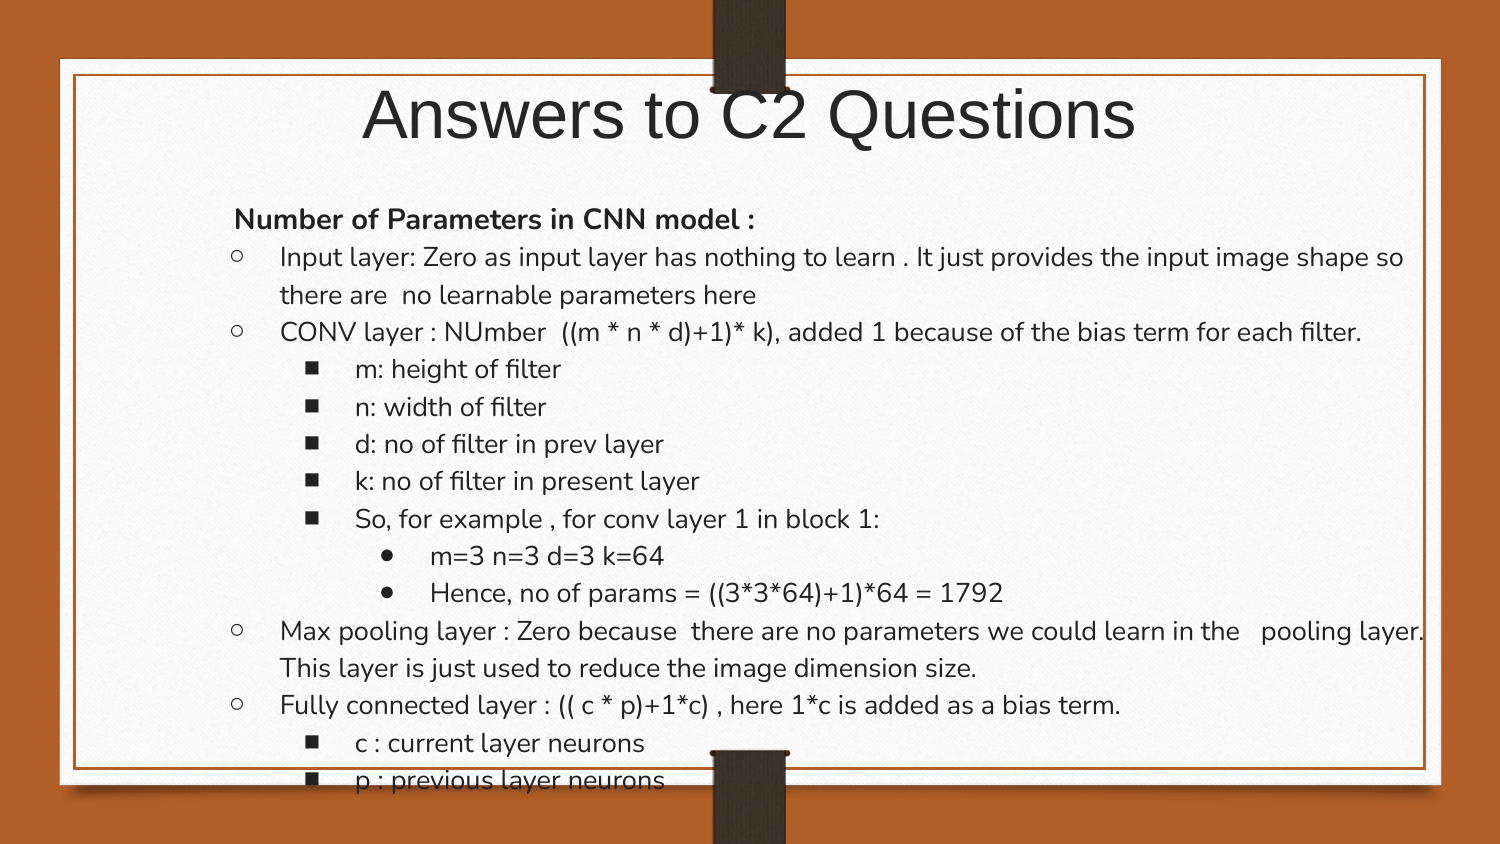

# Answers to C2 Questions
             Number of Parameters in CNN model :
Input layer: Zero as input layer has nothing to learn . It just provides the input image shape so there are  no learnable parameters here
CONV layer : NUmber  ((m * n * d)+1)* k), added 1 because of the bias term for each filter.
m: height of filter
n: width of filter
d: no of filter in prev layer
k: no of filter in present layer
So, for example , for conv layer 1 in block 1:
m=3 n=3 d=3 k=64
Hence, no of params = ((3*3*64)+1)*64 = 1792
Max pooling layer : Zero because  there are no parameters we could learn in the   pooling layer. This layer is just used to reduce the image dimension size.
Fully connected layer : (( c * p)+1*c) , here 1*c is added as a bias term.
c : current layer neurons
p : previous layer neurons